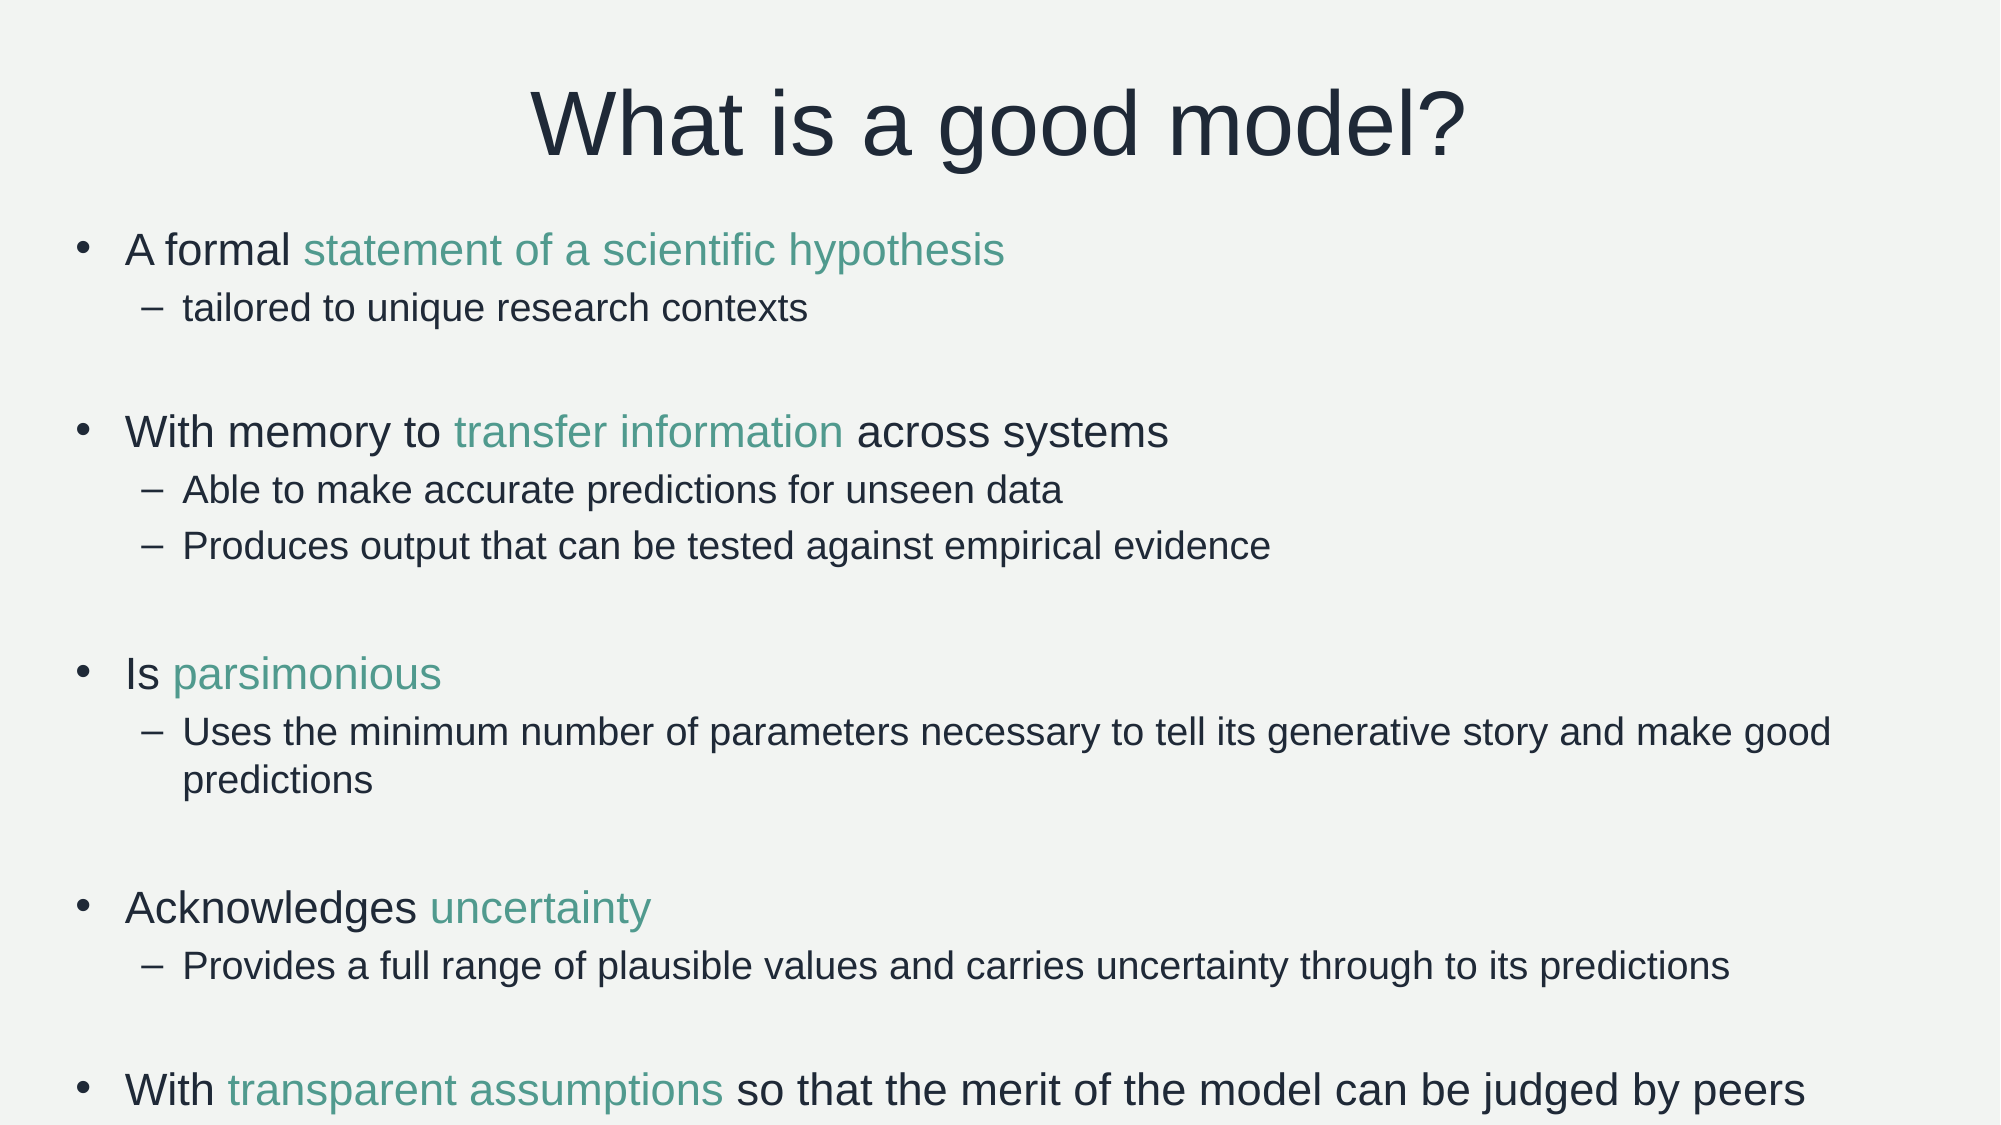

# What is a good model?
A formal statement of a scientific hypothesis
tailored to unique research contexts

With memory to transfer information across systems
Able to make accurate predictions for unseen data
Produces output that can be tested against empirical evidence

Is parsimonious
Uses the minimum number of parameters necessary to tell its generative story and make good predictions

Acknowledges uncertainty
Provides a full range of plausible values and carries uncertainty through to its predictions

With transparent assumptions so that the merit of the model can be judged by peers